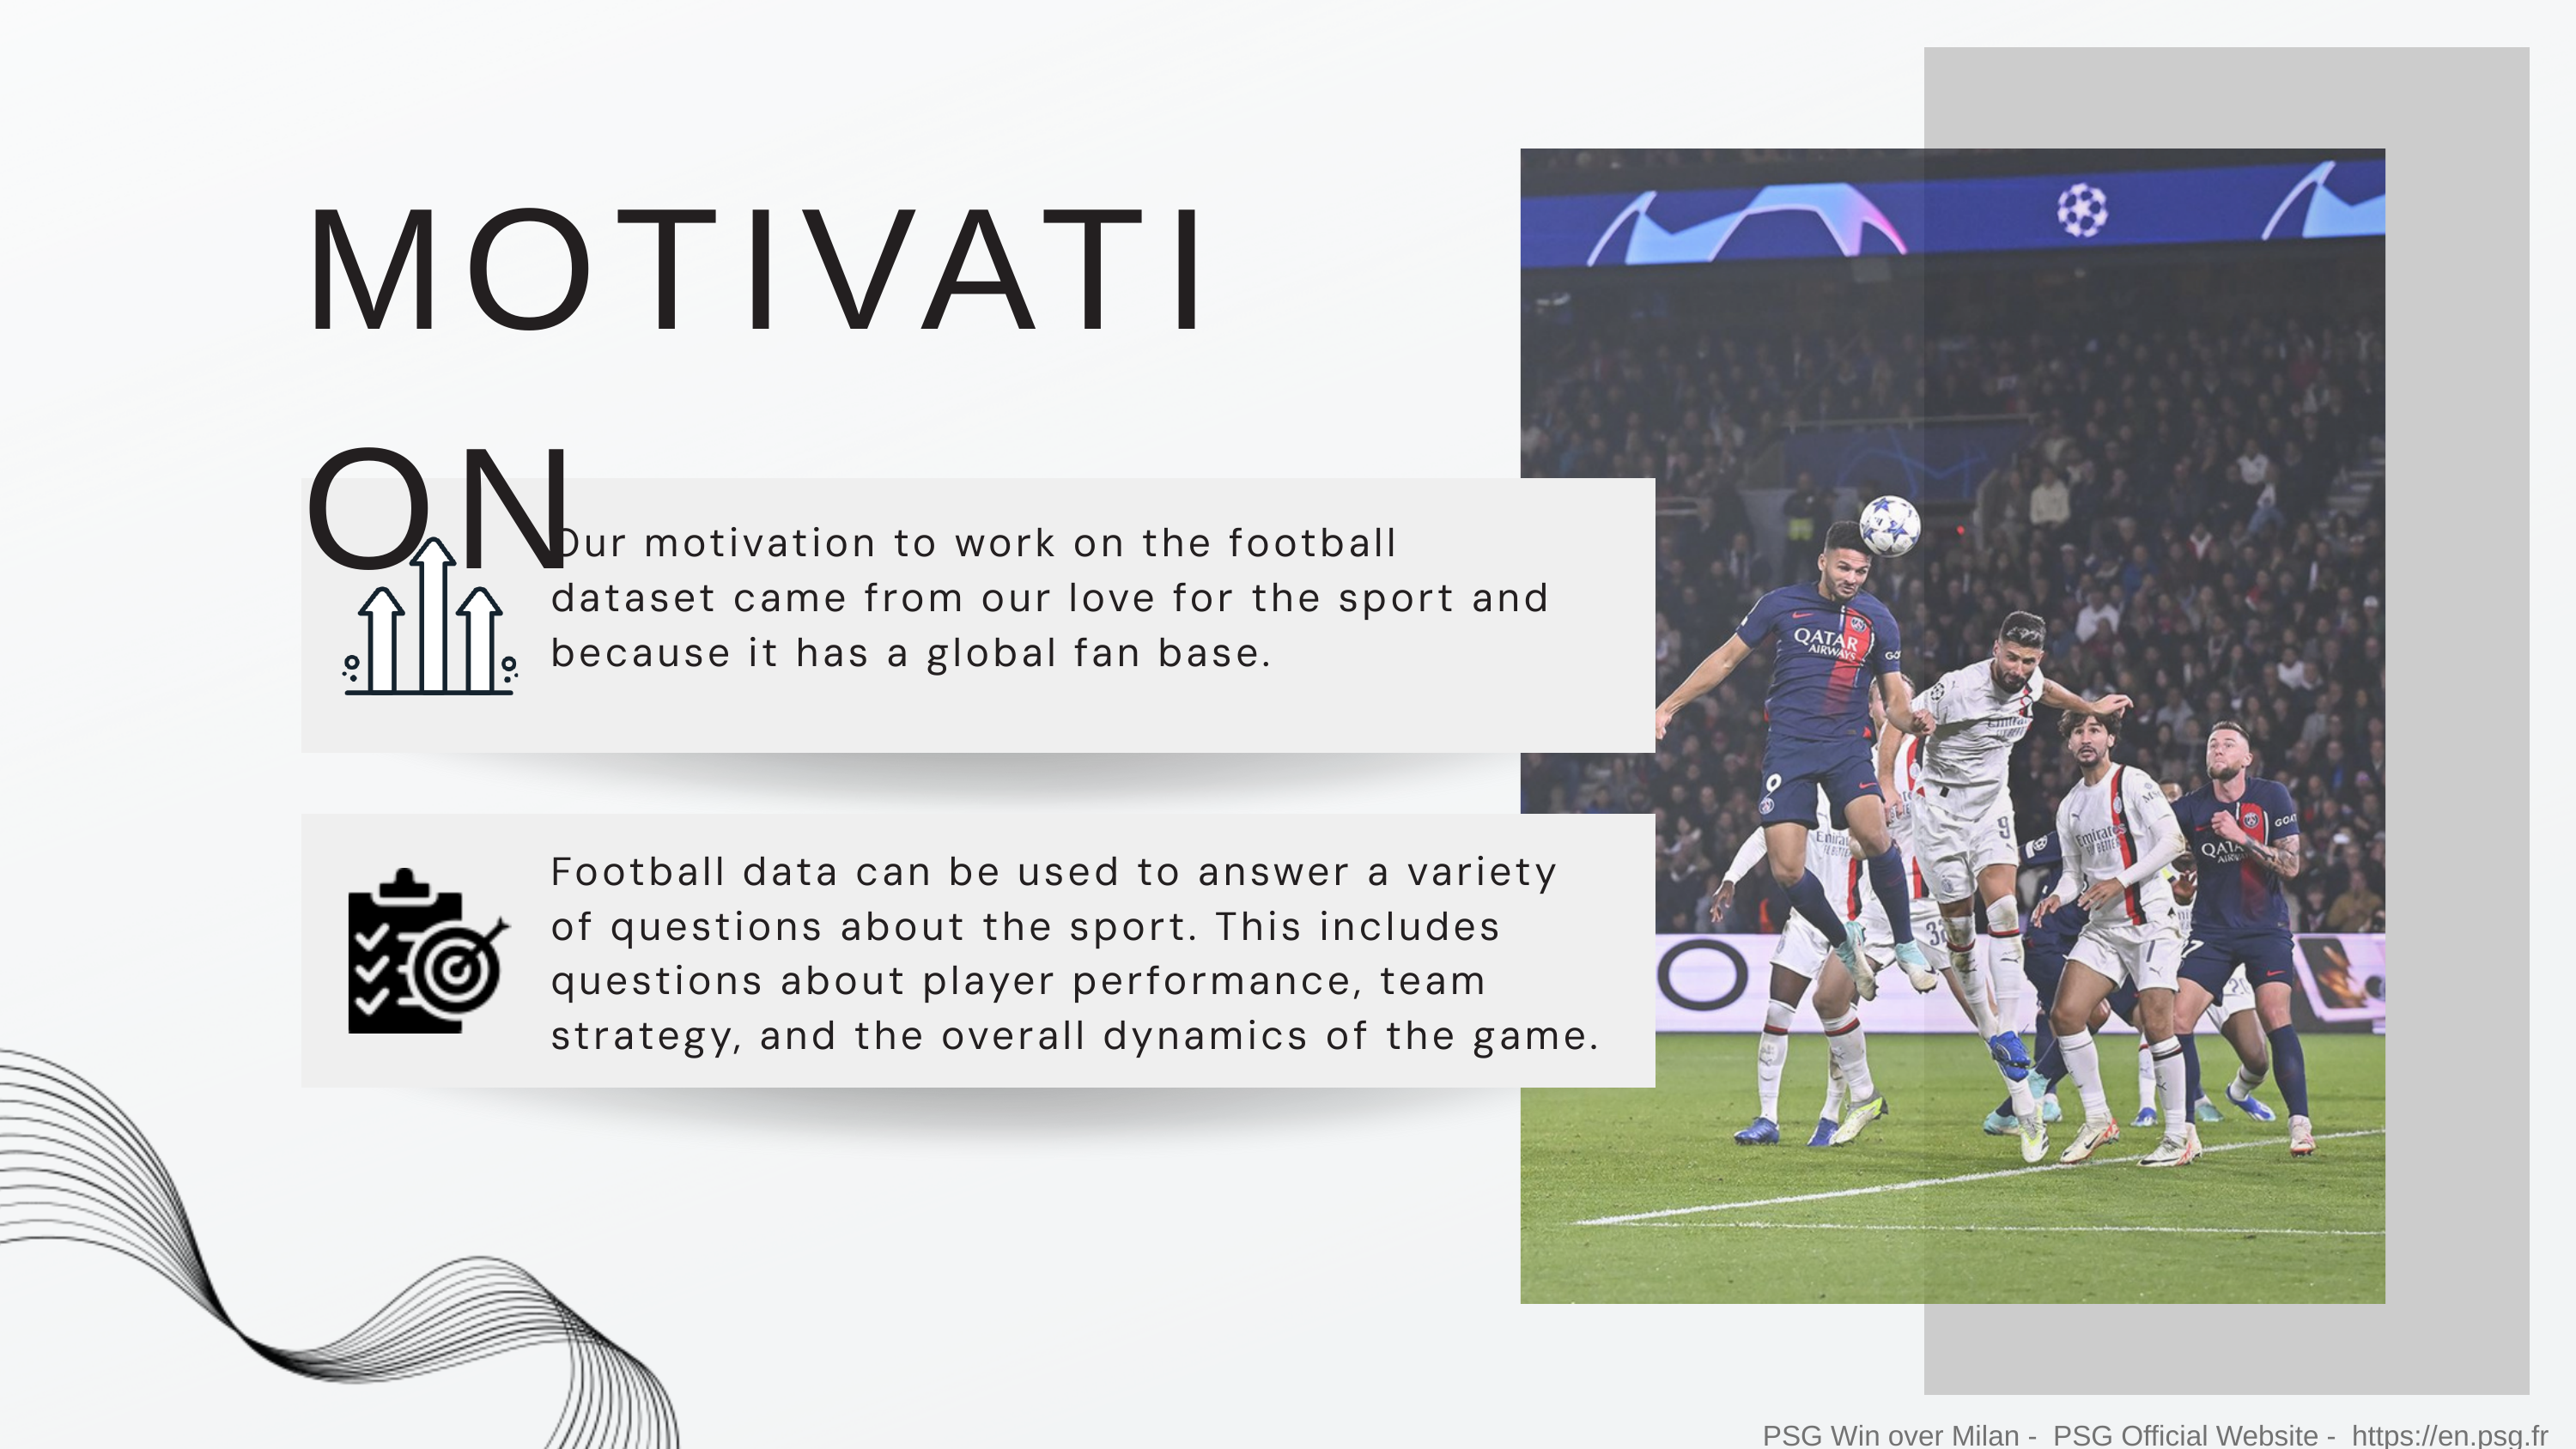

MOTIVATION

Our motivation to work on the football dataset came from our love for the sport and because it has a global fan base.

Football data can be used to answer a variety of questions about the sport. This includes questions about player performance, team strategy, and the overall dynamics of the game.

PSG Win over Milan -  PSG Official Website -  https://en.psg.fr